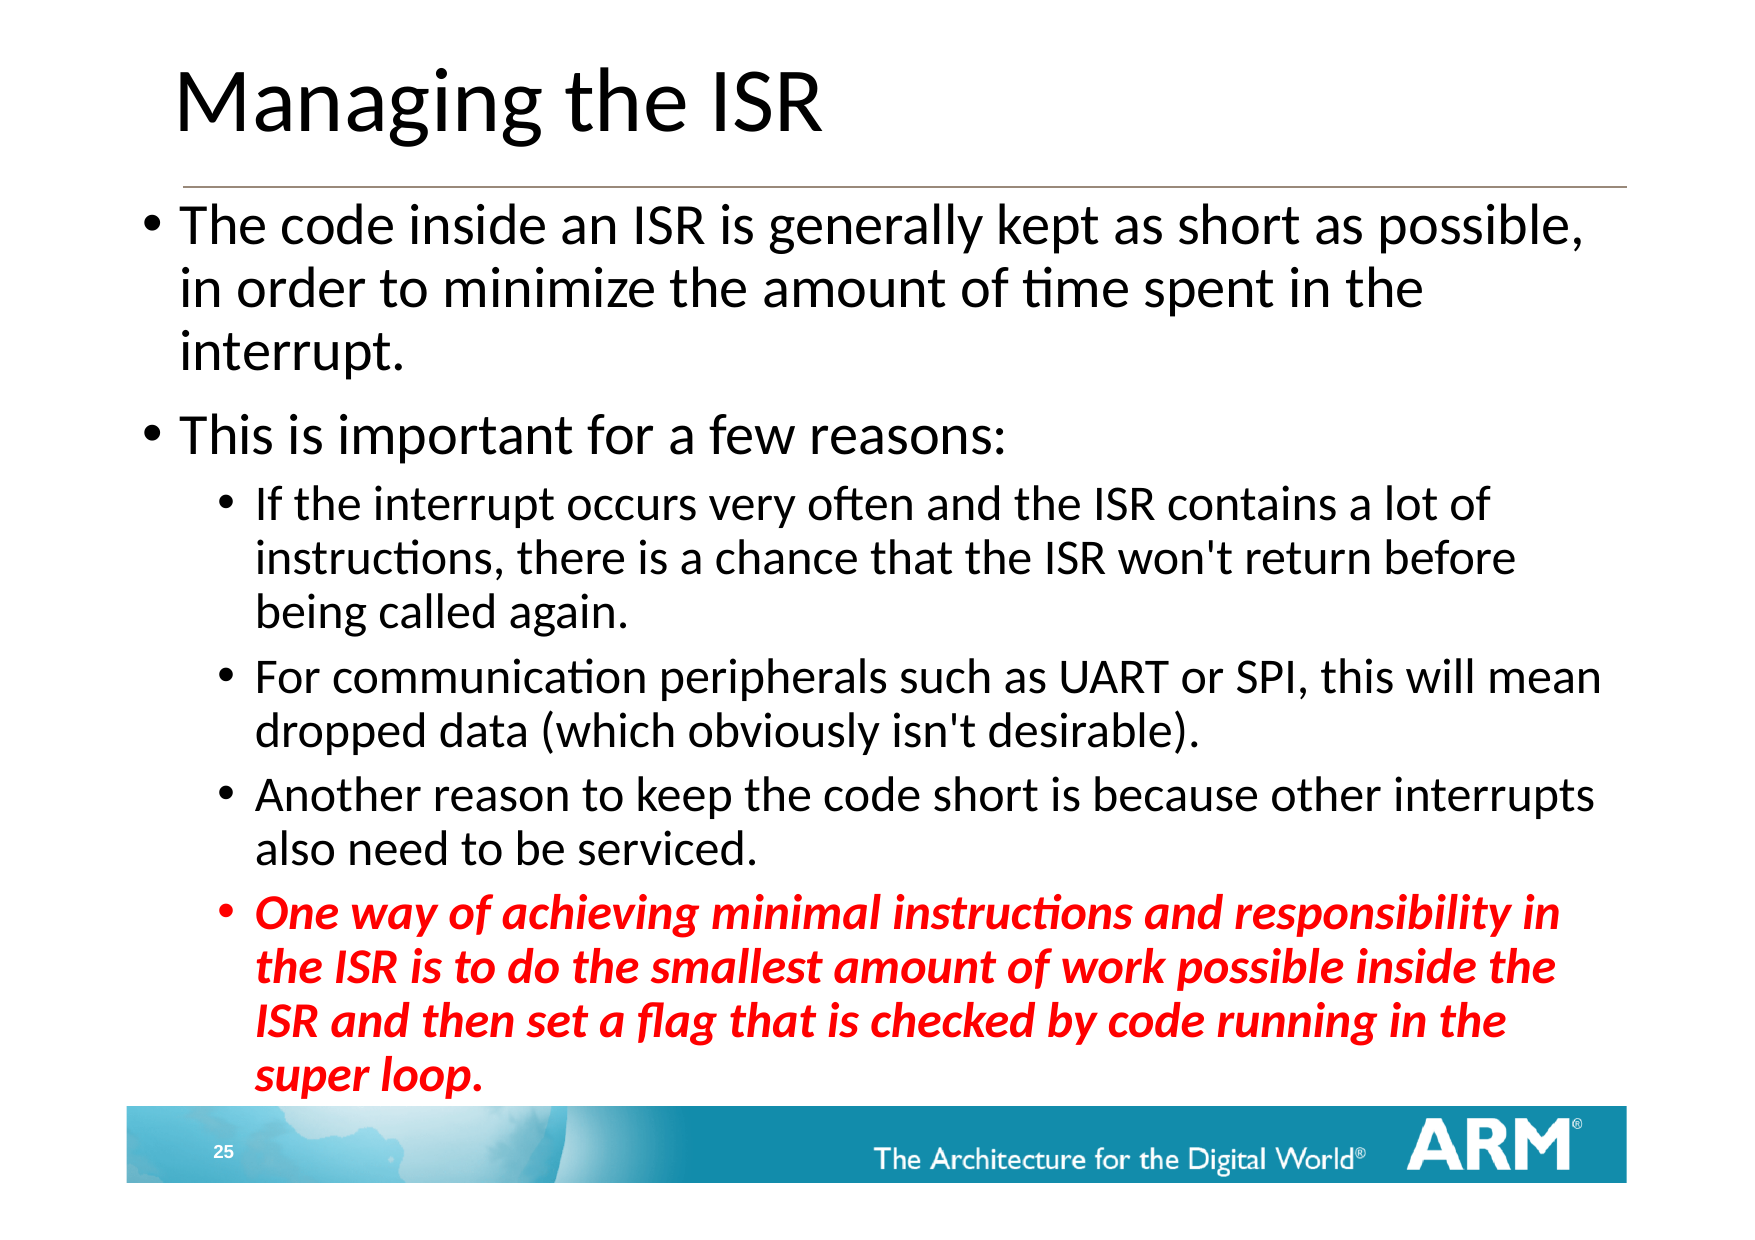

# Managing the ISR
The code inside an ISR is generally kept as short as possible, in order to minimize the amount of time spent in the interrupt.
This is important for a few reasons:
If the interrupt occurs very often and the ISR contains a lot of instructions, there is a chance that the ISR won't return before being called again.
For communication peripherals such as UART or SPI, this will mean dropped data (which obviously isn't desirable).
Another reason to keep the code short is because other interrupts also need to be serviced.
One way of achieving minimal instructions and responsibility in the ISR is to do the smallest amount of work possible inside the ISR and then set a flag that is checked by code running in the super loop.
25